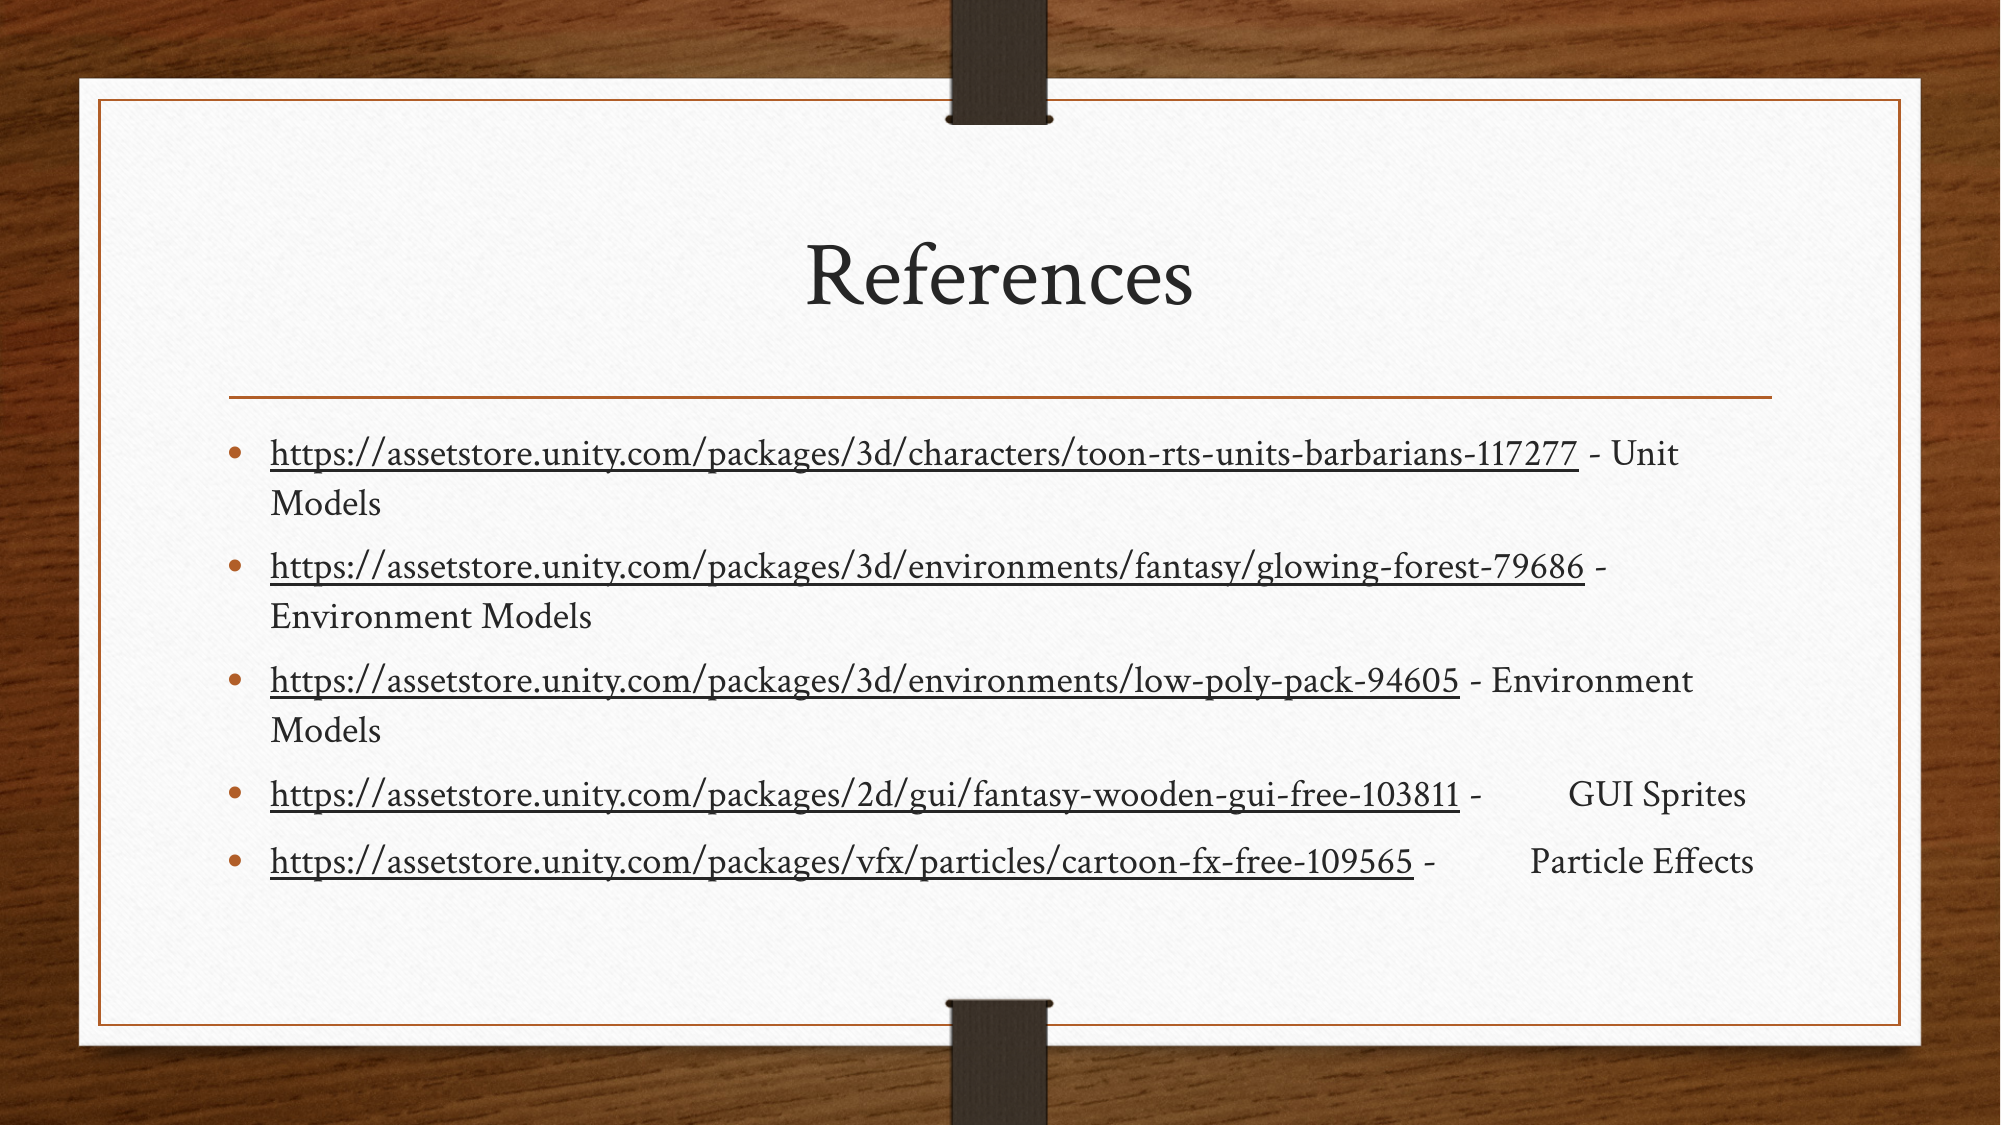

# References
https://assetstore.unity.com/packages/3d/characters/toon-rts-units-barbarians-117277 - Unit Models
https://assetstore.unity.com/packages/3d/environments/fantasy/glowing-forest-79686 - Environment Models
https://assetstore.unity.com/packages/3d/environments/low-poly-pack-94605 - Environment Models
https://assetstore.unity.com/packages/2d/gui/fantasy-wooden-gui-free-103811 -          GUI Sprites
https://assetstore.unity.com/packages/vfx/particles/cartoon-fx-free-109565 -           Particle Effects